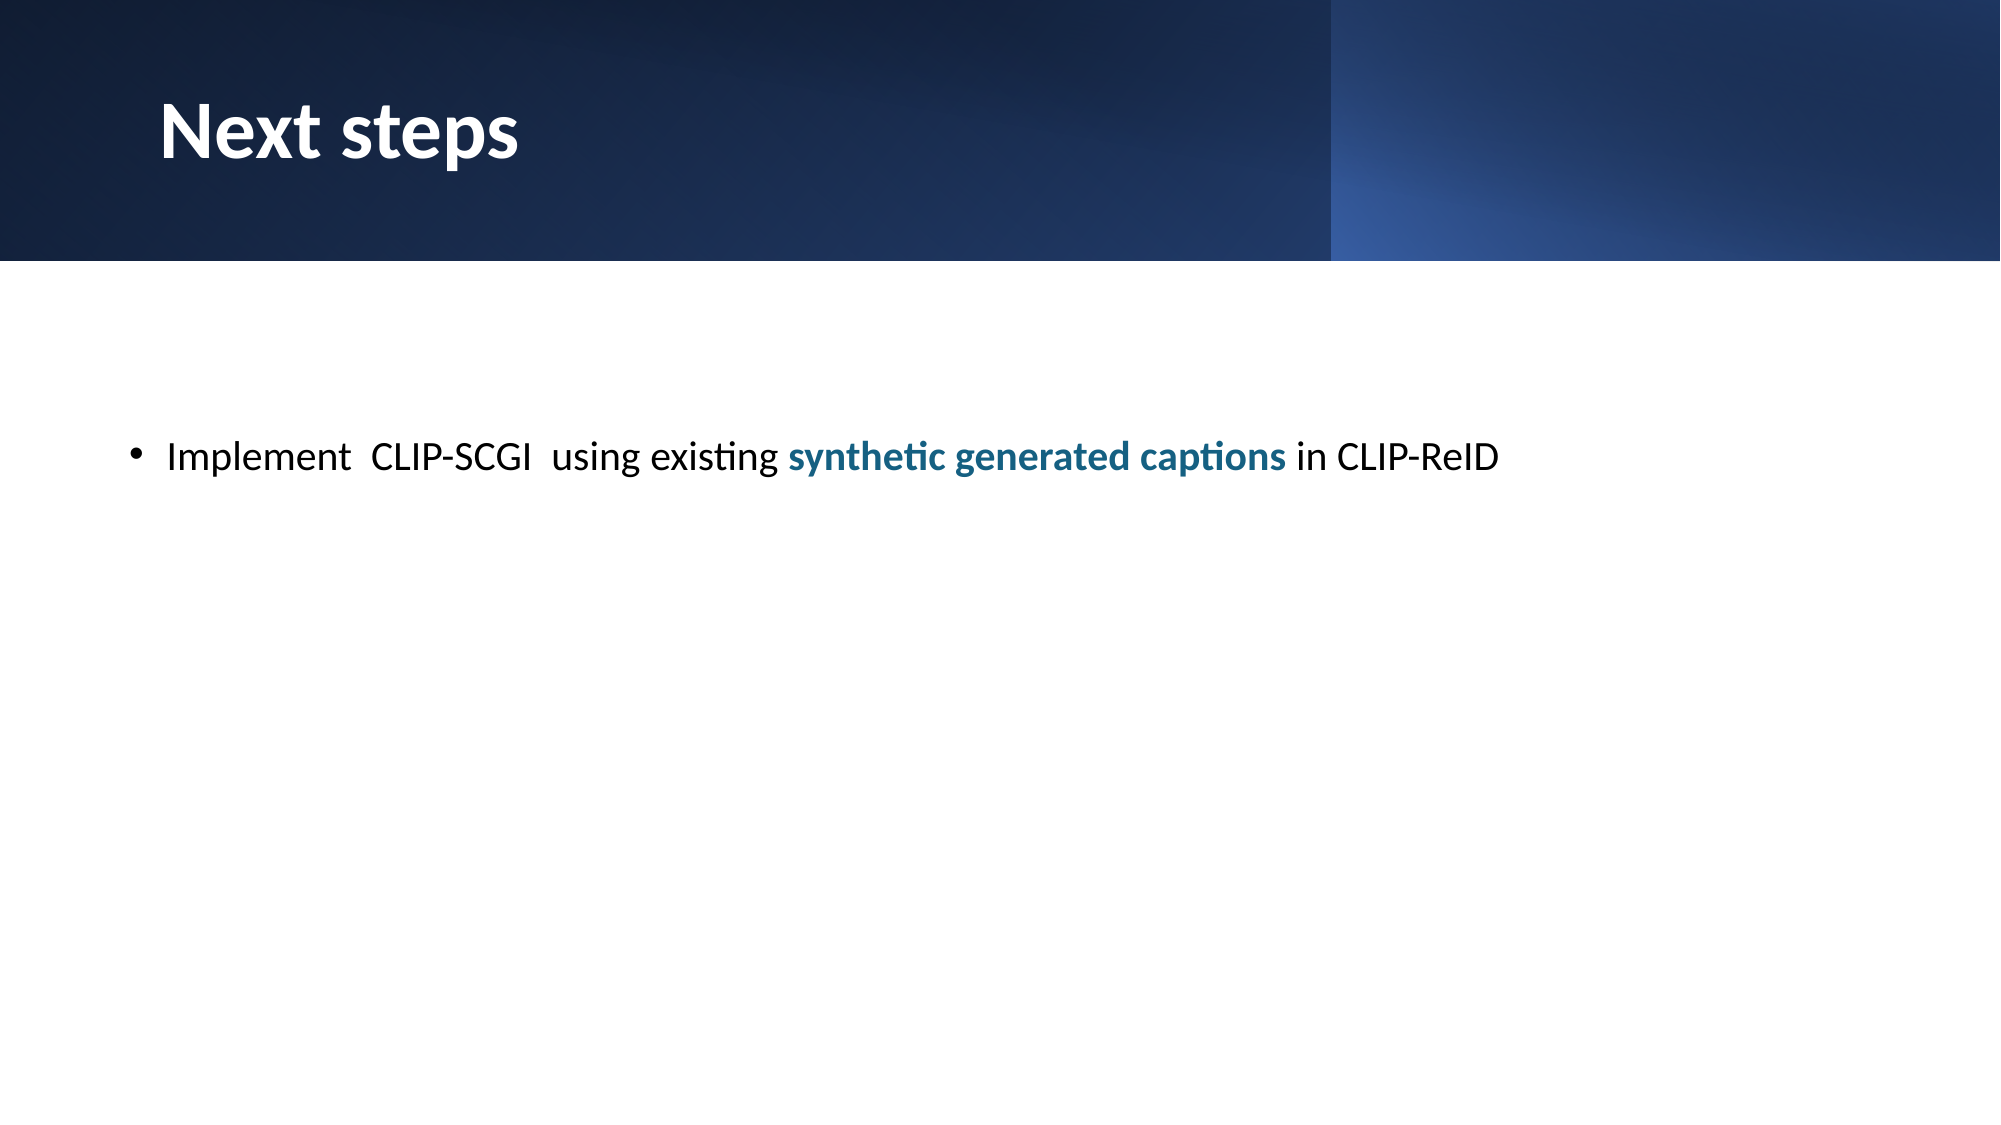

# Next steps

Implement  CLIP-SCGI  using existing synthetic generated captions in CLIP-ReID